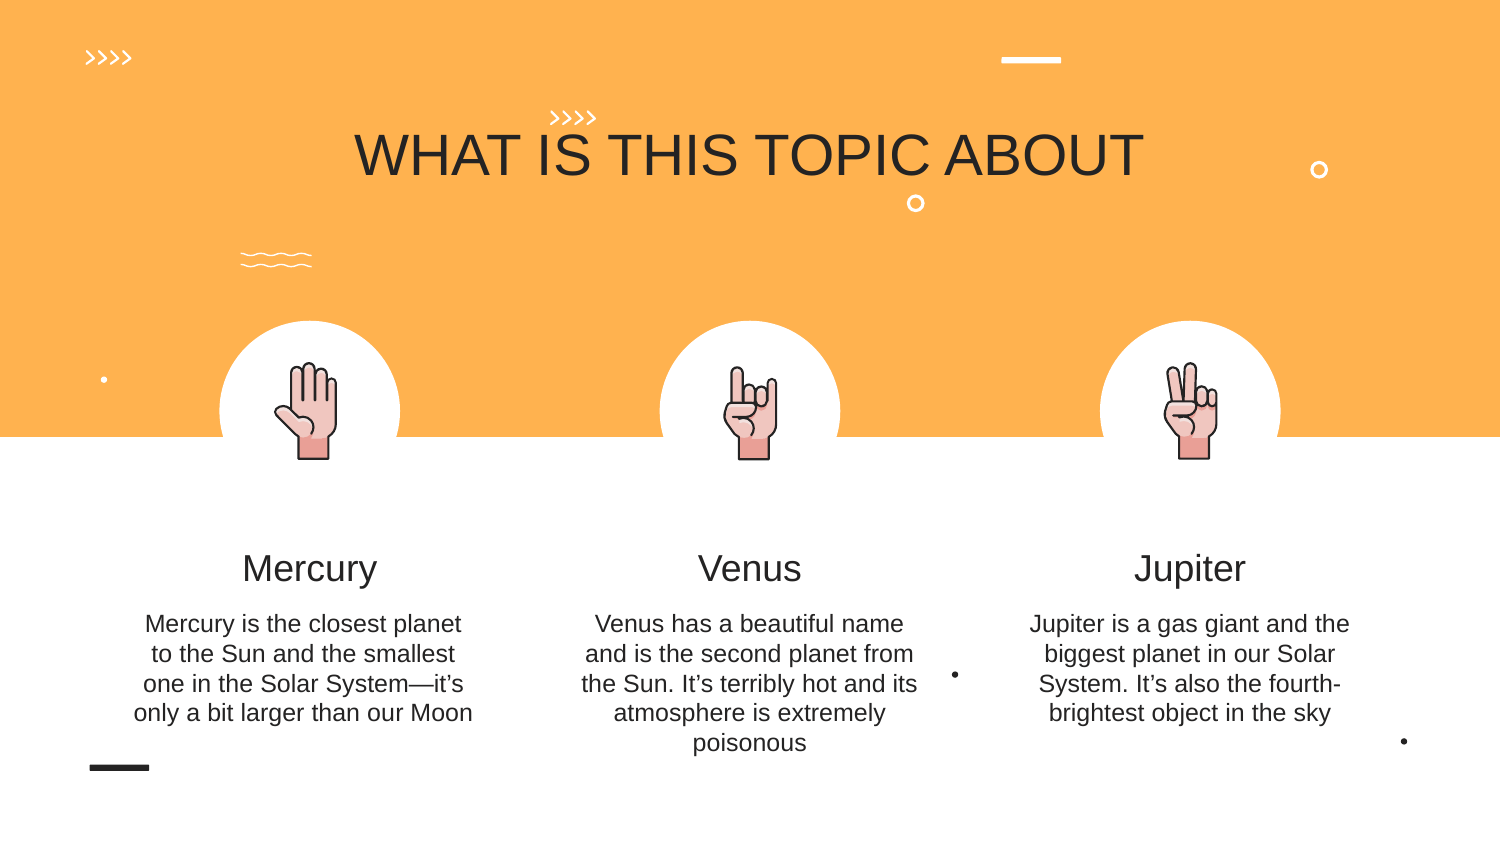

WHAT IS THIS TOPIC ABOUT

# Mercury
Venus
Jupiter
Mercury is the closest planet to the Sun and the smallest one in the Solar System—it’s only a bit larger than our Moon
Venus has a beautiful name and is the second planet from the Sun. It’s terribly hot and its atmosphere is extremely poisonous
Jupiter is a gas giant and the biggest planet in our Solar System. It’s also the fourth-brightest object in the sky